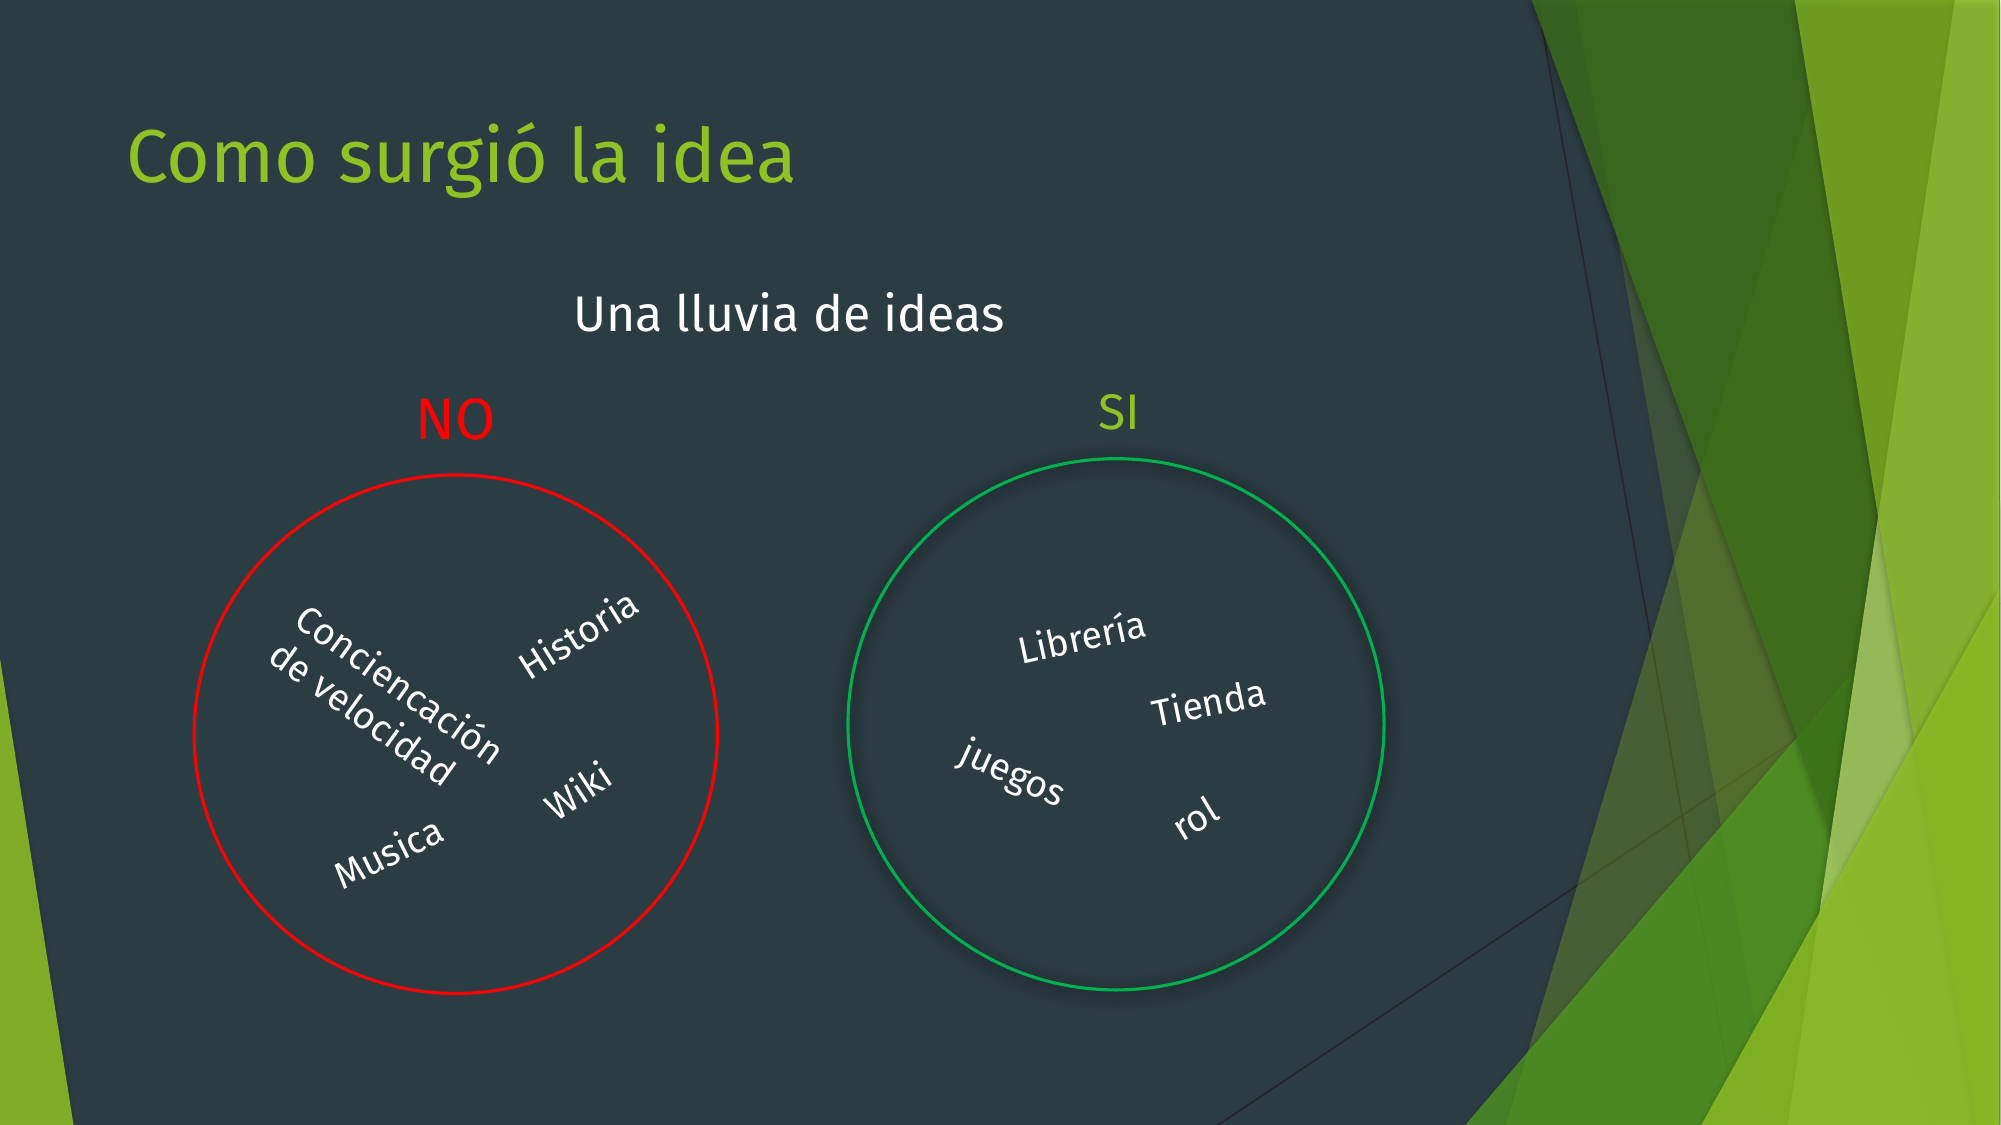

# Como surgió la idea
Una lluvia de ideas
SI
NO

Historia
Librería
Conciencación
de velocidad
Tienda
juegos
Wiki
rol
Musica